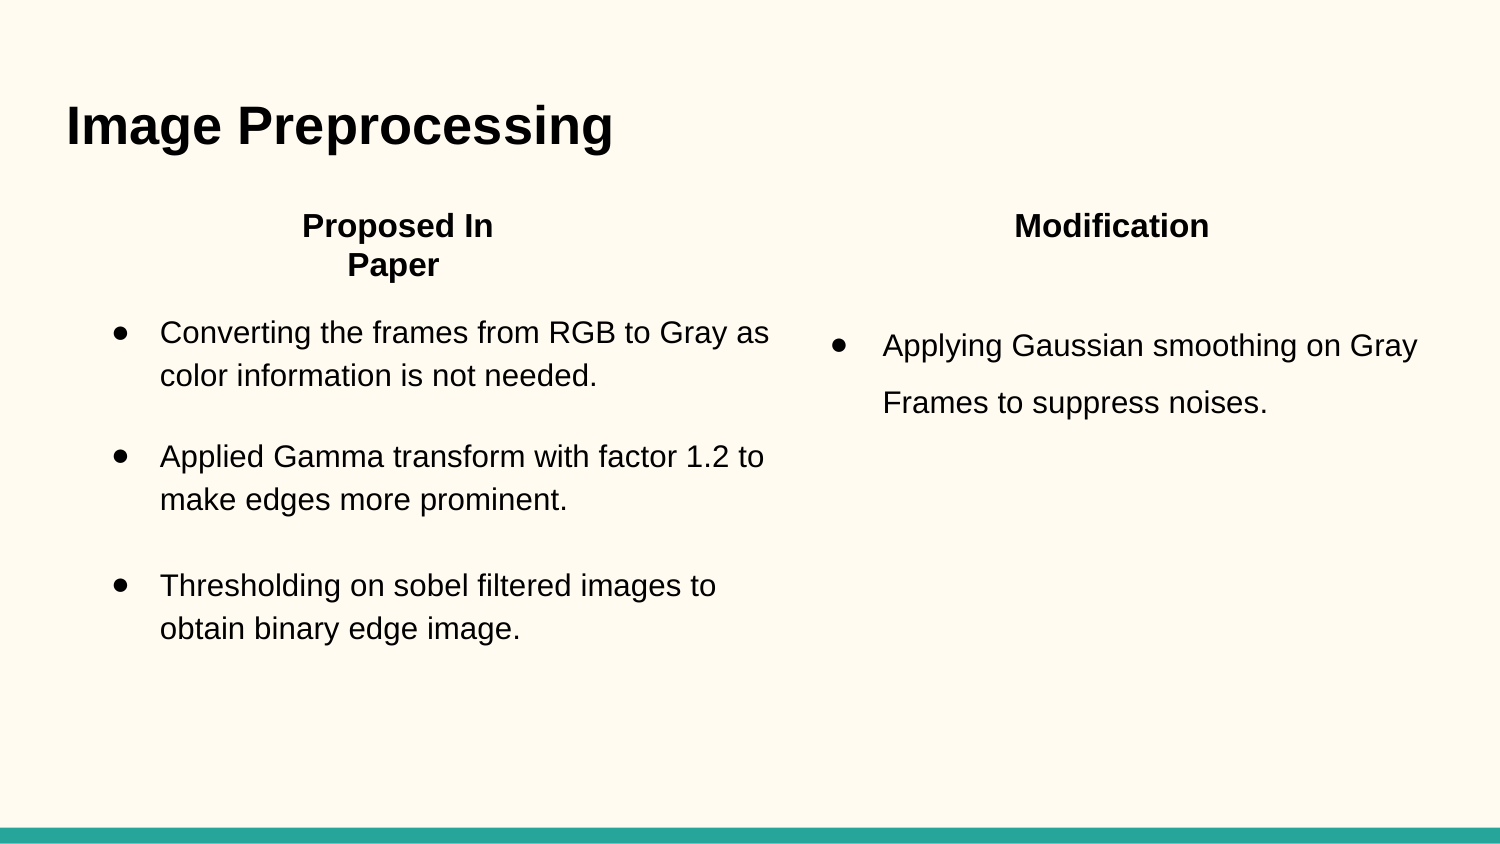

# Image Preprocessing
Proposed In Paper
Modification
Converting the frames from RGB to Gray as color information is not needed.
Applied Gamma transform with factor 1.2 to make edges more prominent.
Thresholding on sobel filtered images to obtain binary edge image.
Applying Gaussian smoothing on Gray Frames to suppress noises.